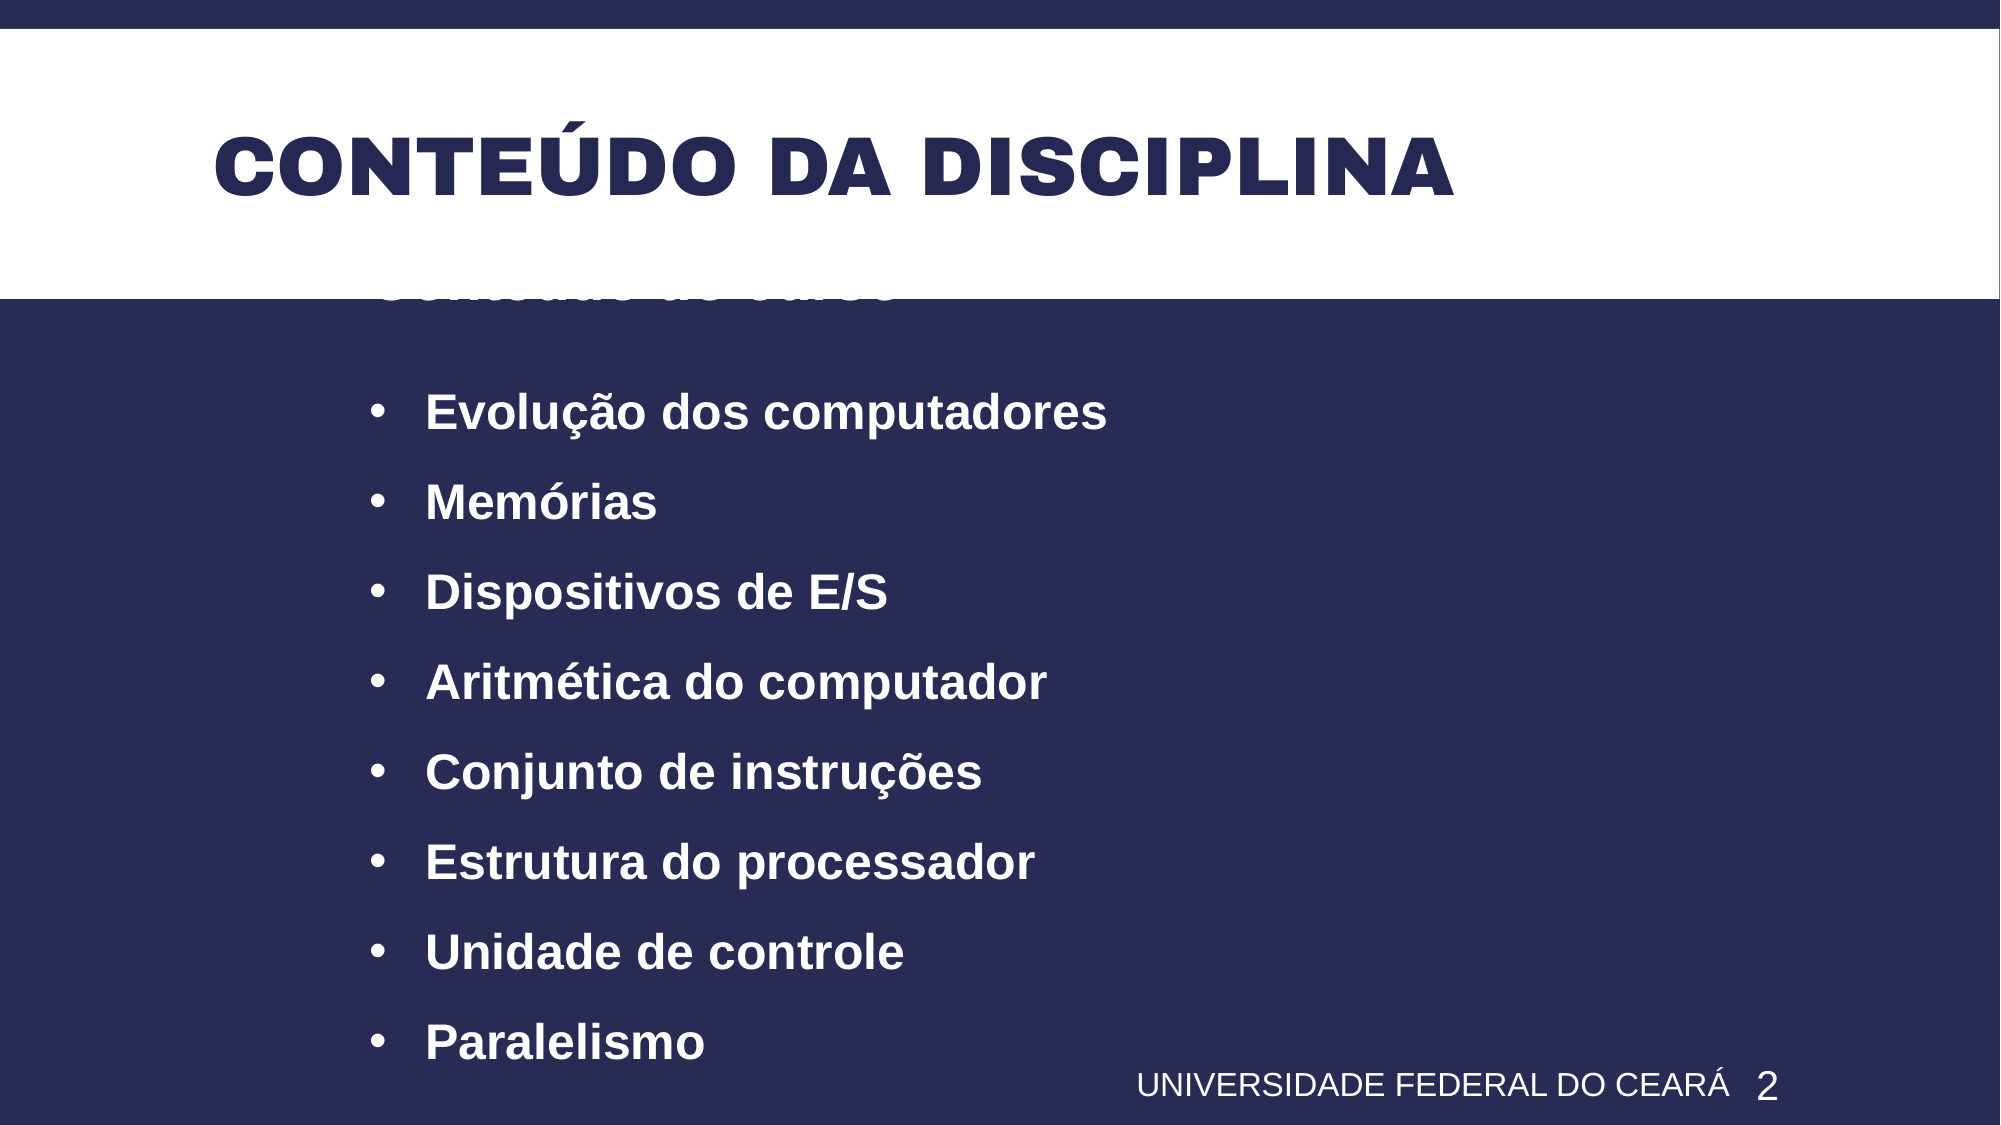

# conteúdo da disciplina
Conteúdo do curso
Evolução dos computadores
Memórias
Dispositivos de E/S
Aritmética do computador
Conjunto de instruções
Estrutura do processador
Unidade de controle
Paralelismo
UNIVERSIDADE FEDERAL DO CEARÁ
2